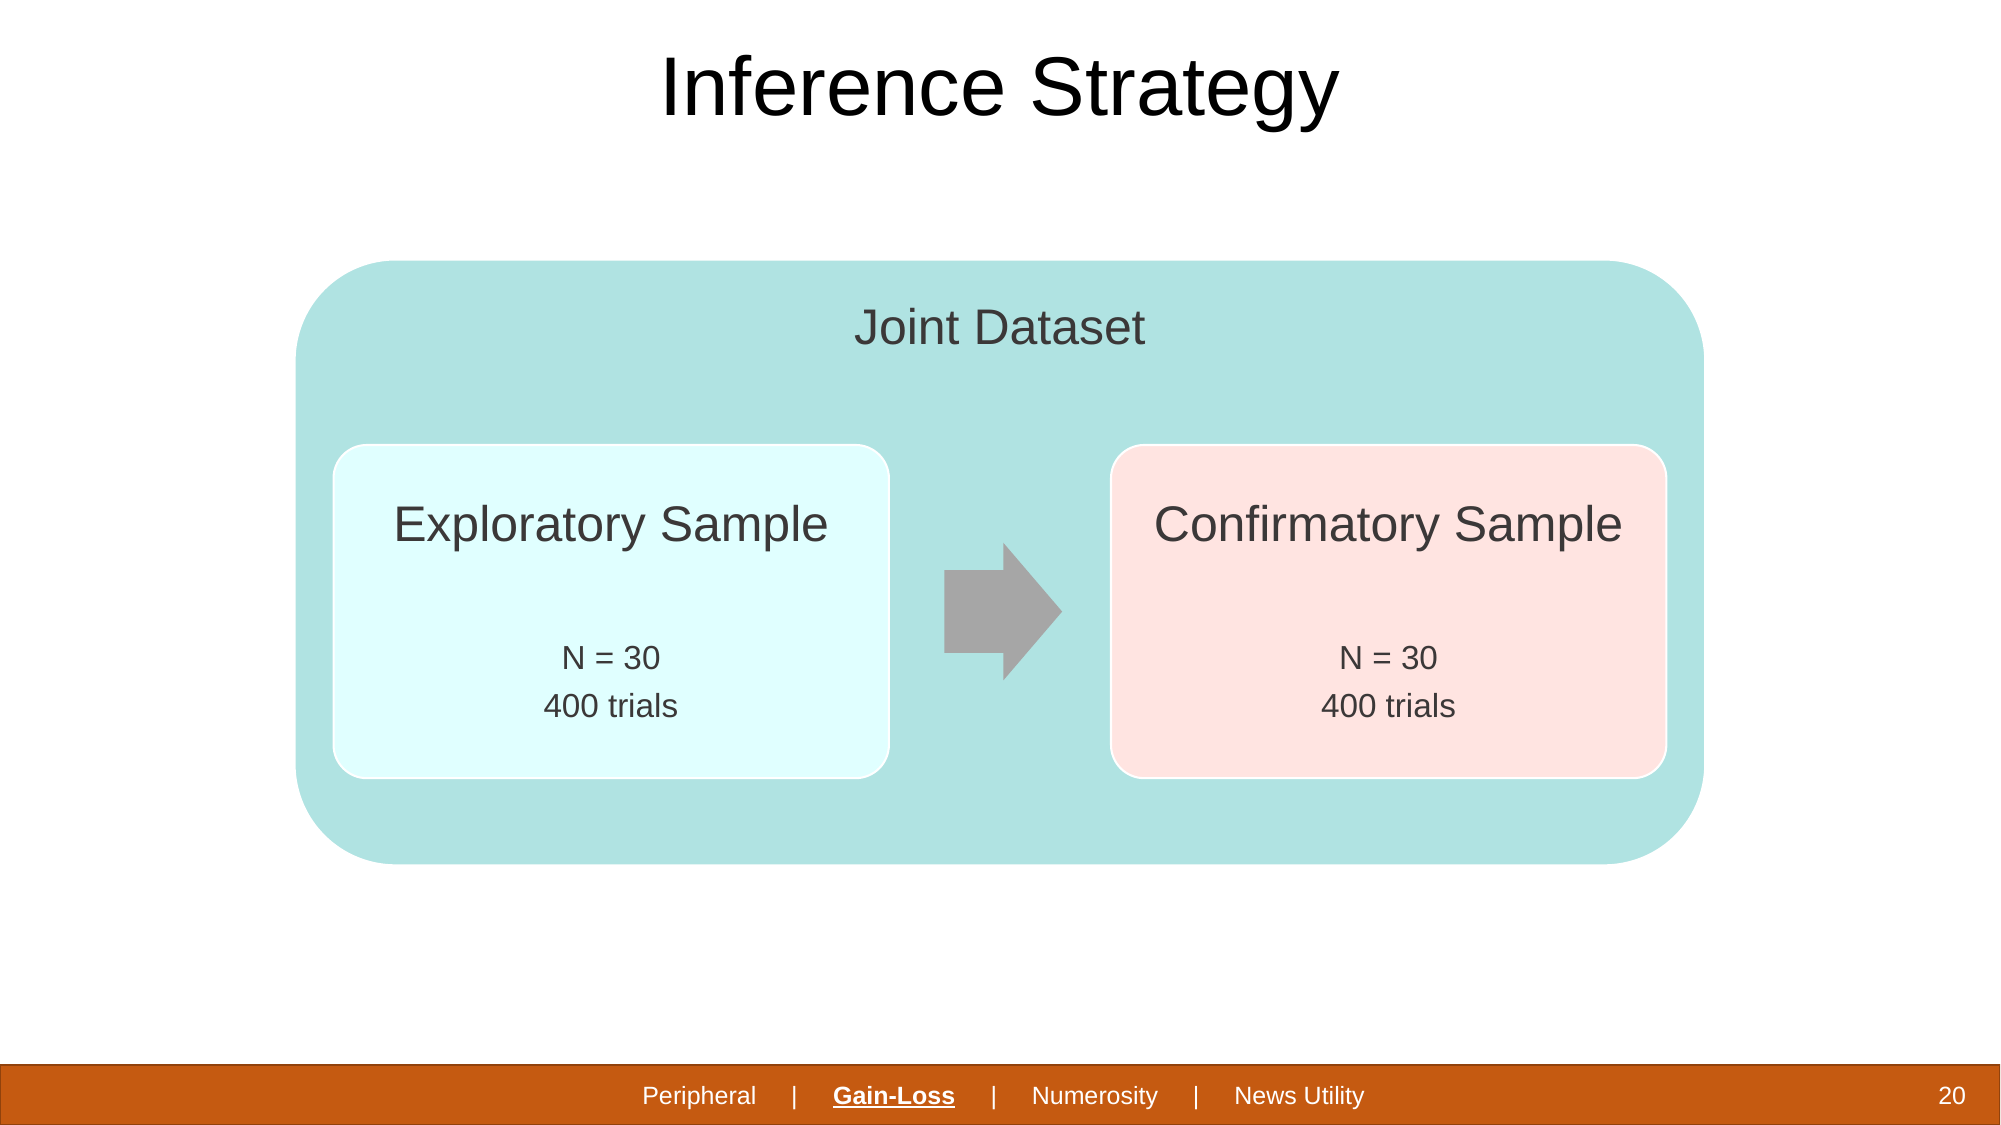

# Inference Strategy

Joint Dataset
Exploratory Sample

N = 30
400 trials
Confirmatory Sample

N = 30
400 trials

Peripheral     |     Gain-Loss     |     Numerosity     |     News Utility
20